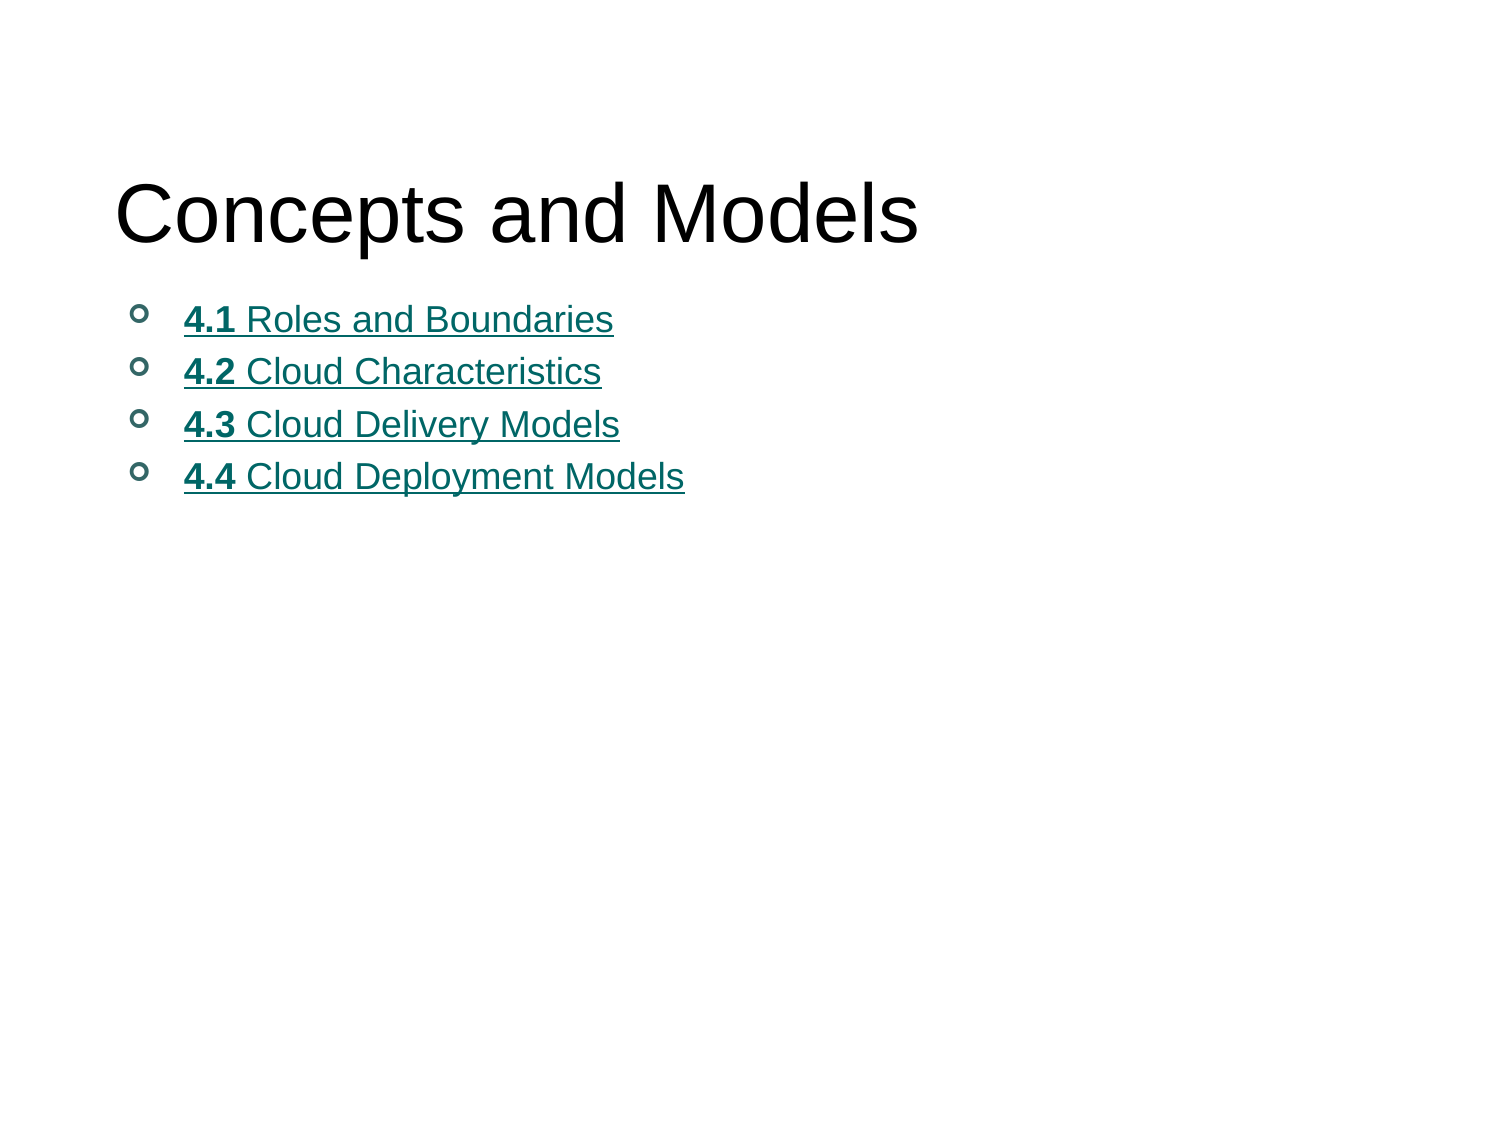

# Concepts and Models
4.1 Roles and Boundaries
4.2 Cloud Characteristics
4.3 Cloud Delivery Models
4.4 Cloud Deployment Models